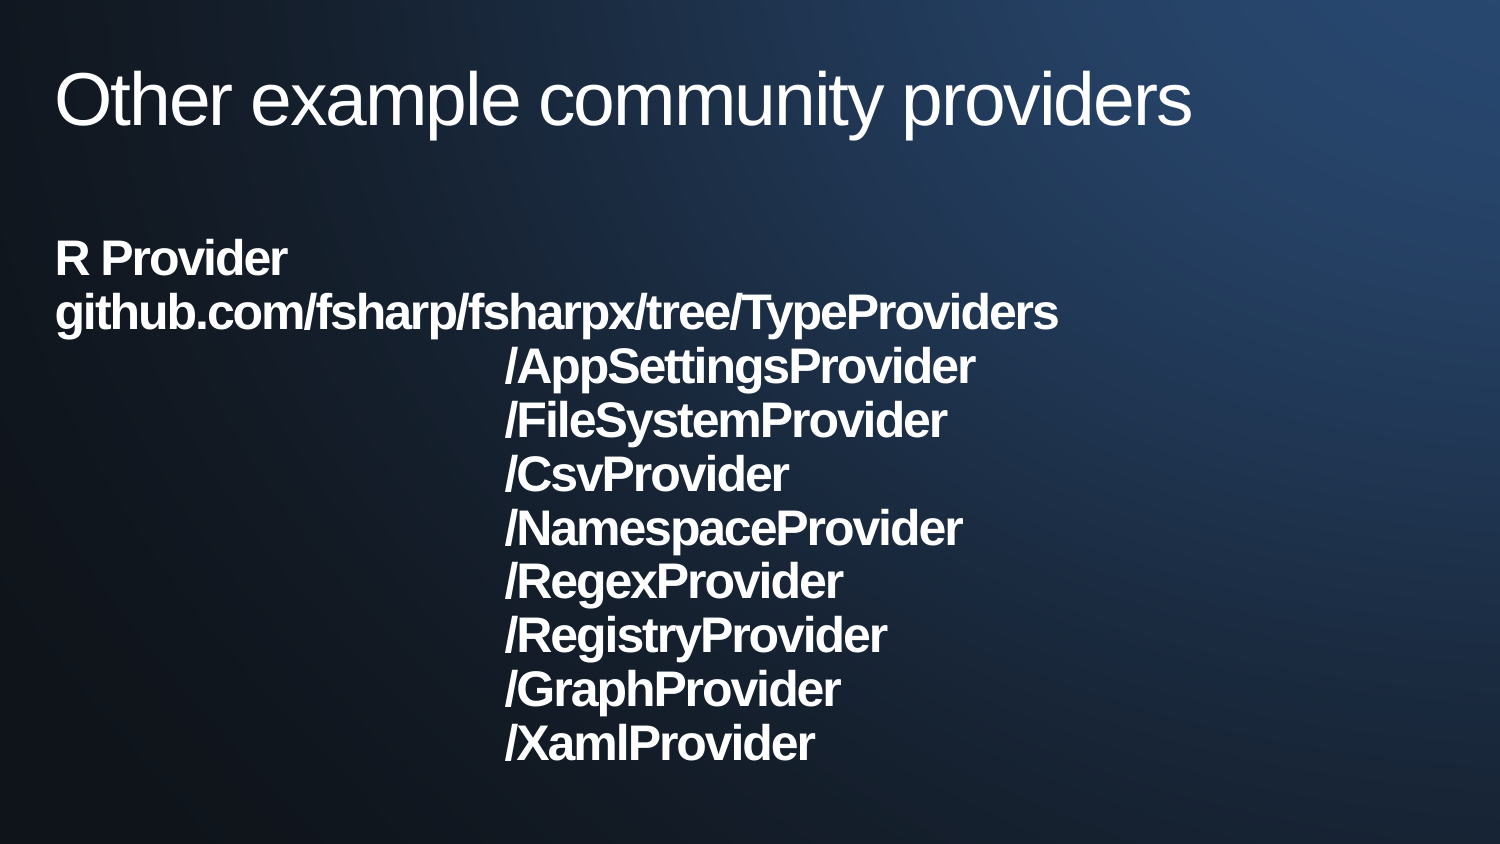

# Other example community providers R Provider github.com/fsharp/fsharpx/tree/TypeProviders /AppSettingsProvider /FileSystemProvider /CsvProvider /NamespaceProvider /RegexProvider /RegistryProvider /GraphProvider /XamlProvider